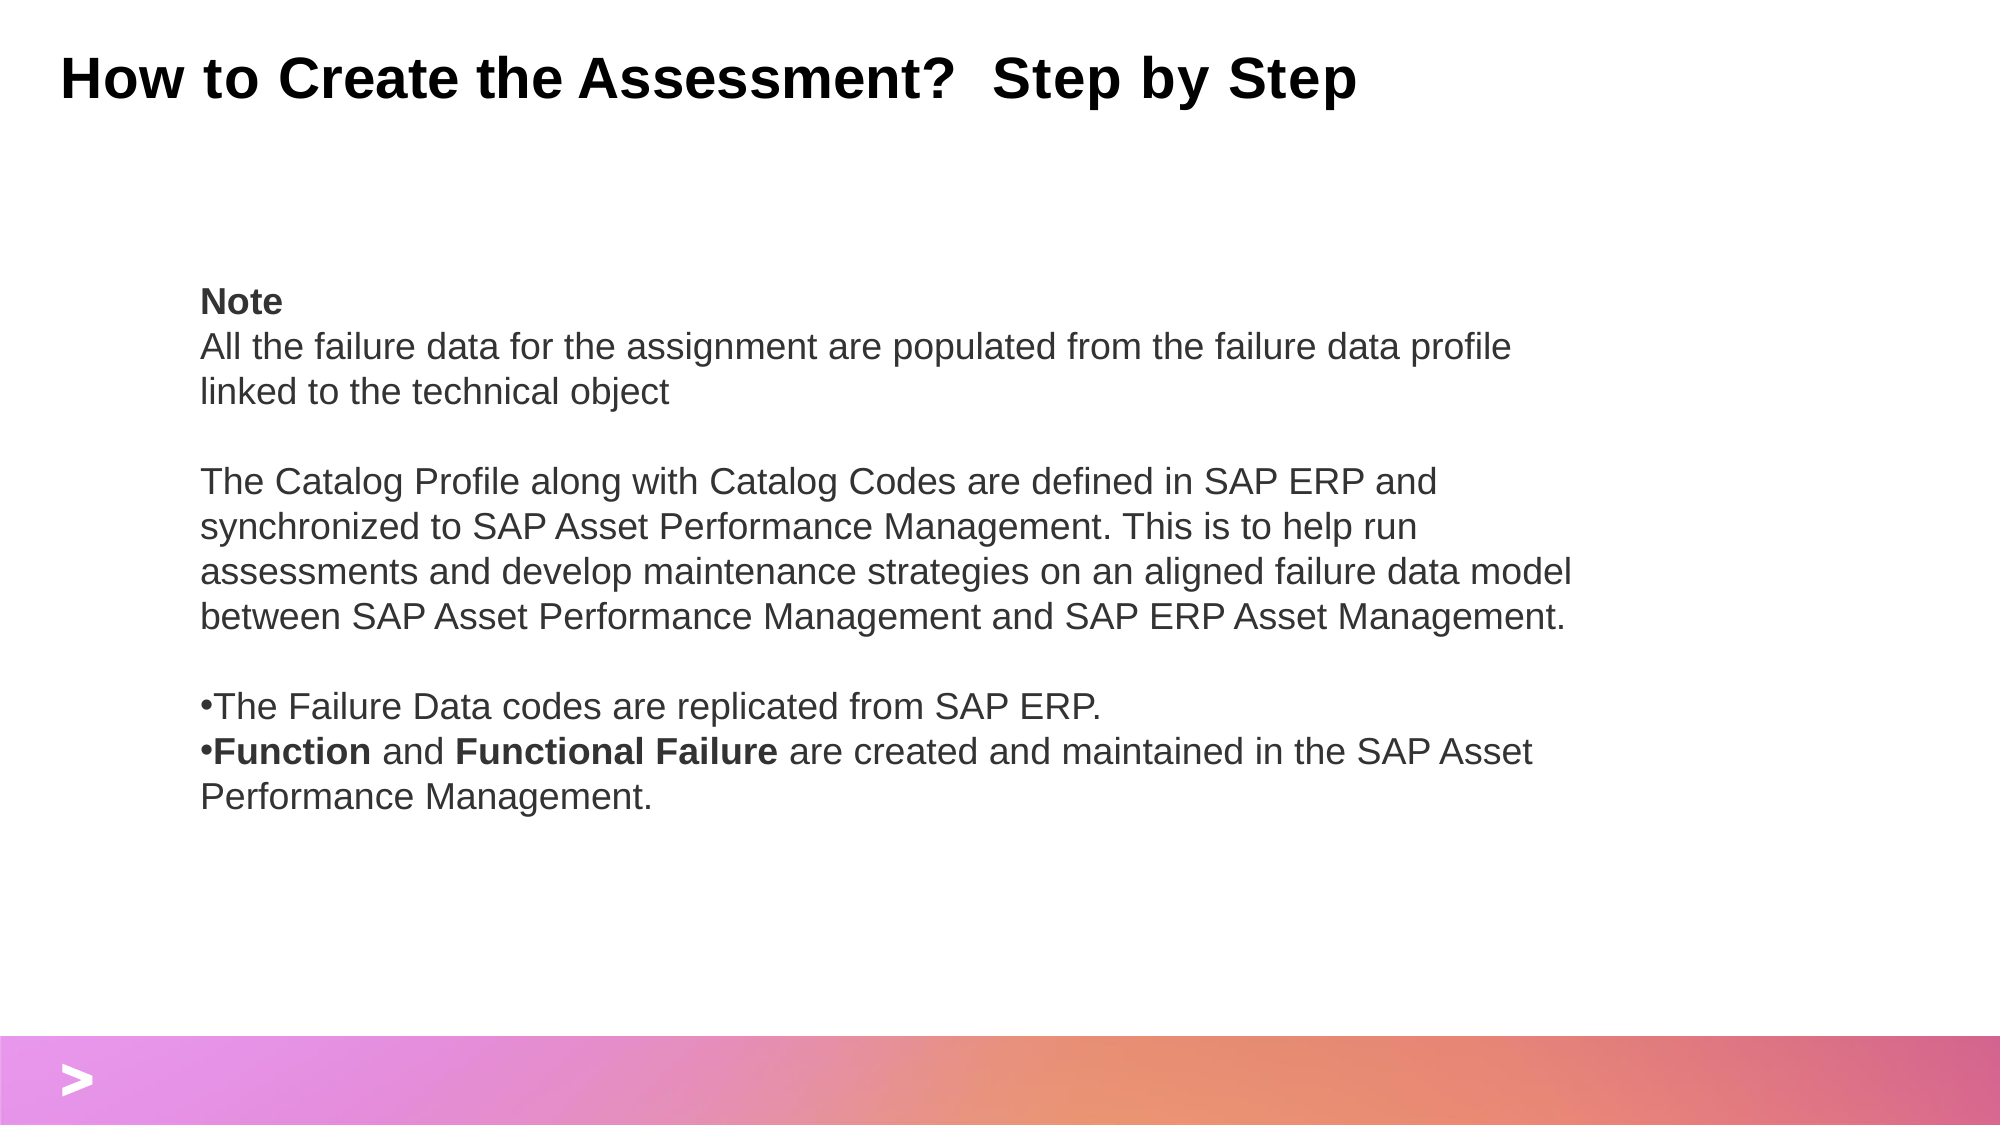

How to Create the Assessment?  Step by Step
Note
All the failure data for the assignment are populated from the failure data profile linked to the technical object

The Catalog Profile along with Catalog Codes are defined in SAP ERP and synchronized to SAP Asset Performance Management. This is to help run assessments and develop maintenance strategies on an aligned failure data model between SAP Asset Performance Management and SAP ERP Asset Management.

The Failure Data codes are replicated from SAP ERP.
Function and Functional Failure are created and maintained in the SAP Asset Performance Management.​